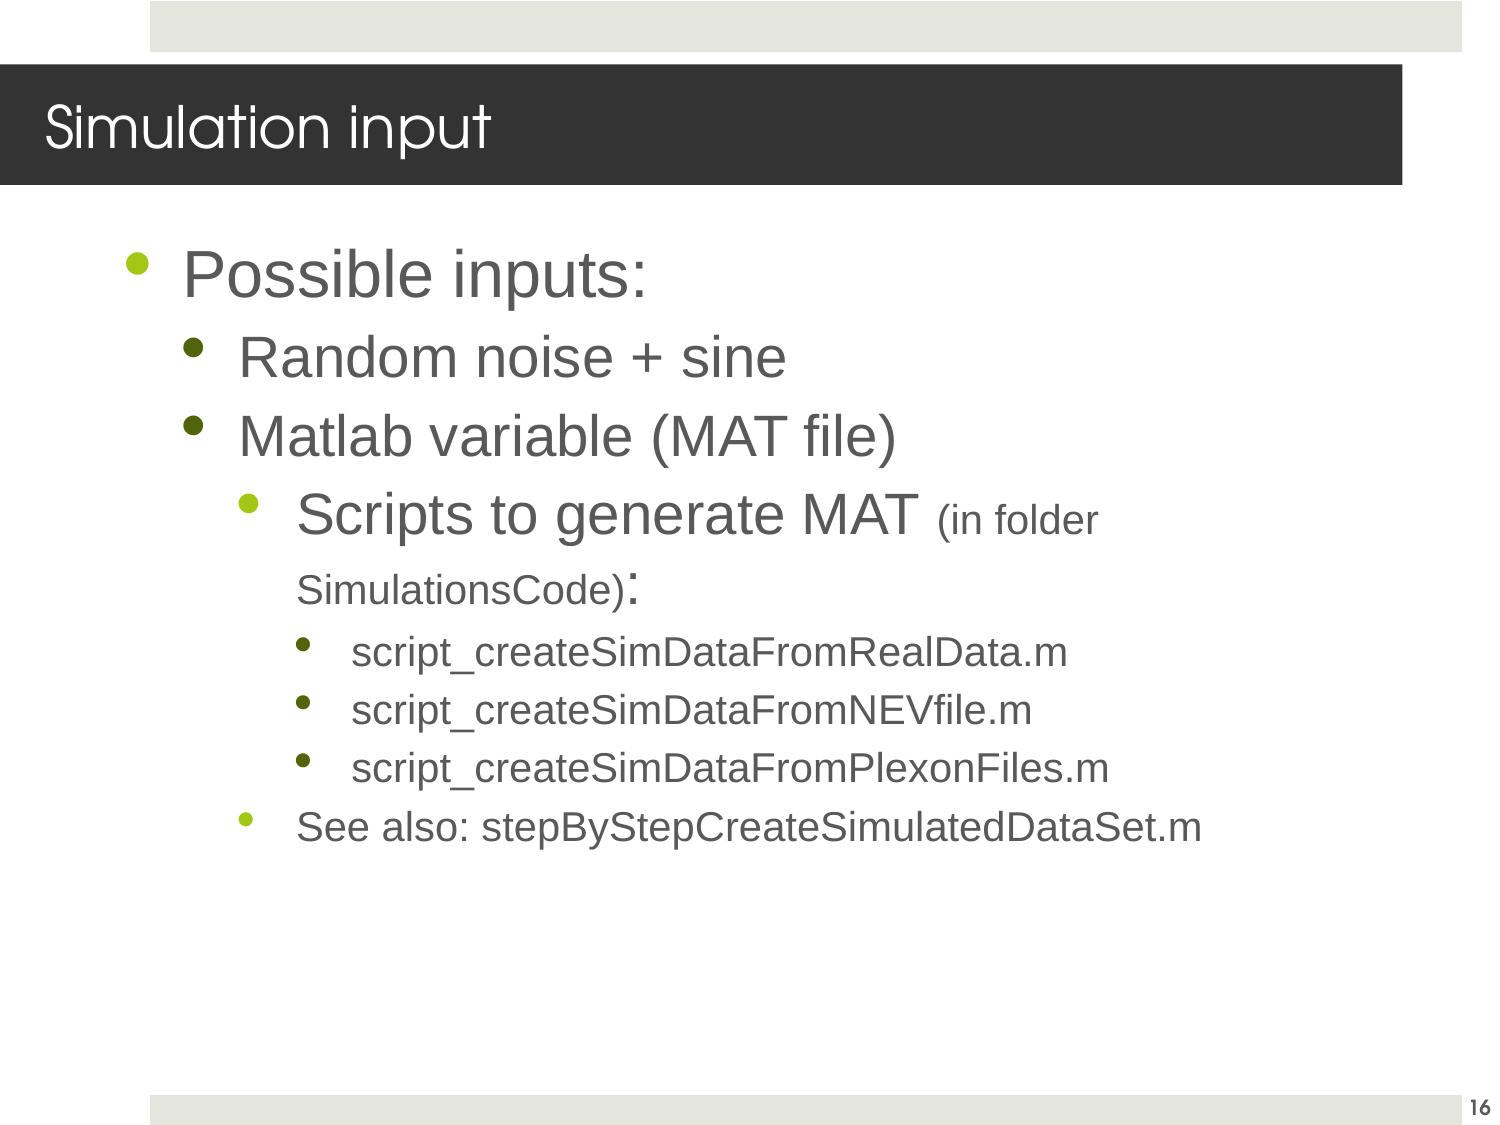

# Simulation input
Possible inputs:
Random noise + sine
Matlab variable (MAT file)
Scripts to generate MAT (in folder SimulationsCode):
script_createSimDataFromRealData.m
script_createSimDataFromNEVfile.m
script_createSimDataFromPlexonFiles.m
See also: stepByStepCreateSimulatedDataSet.m

16